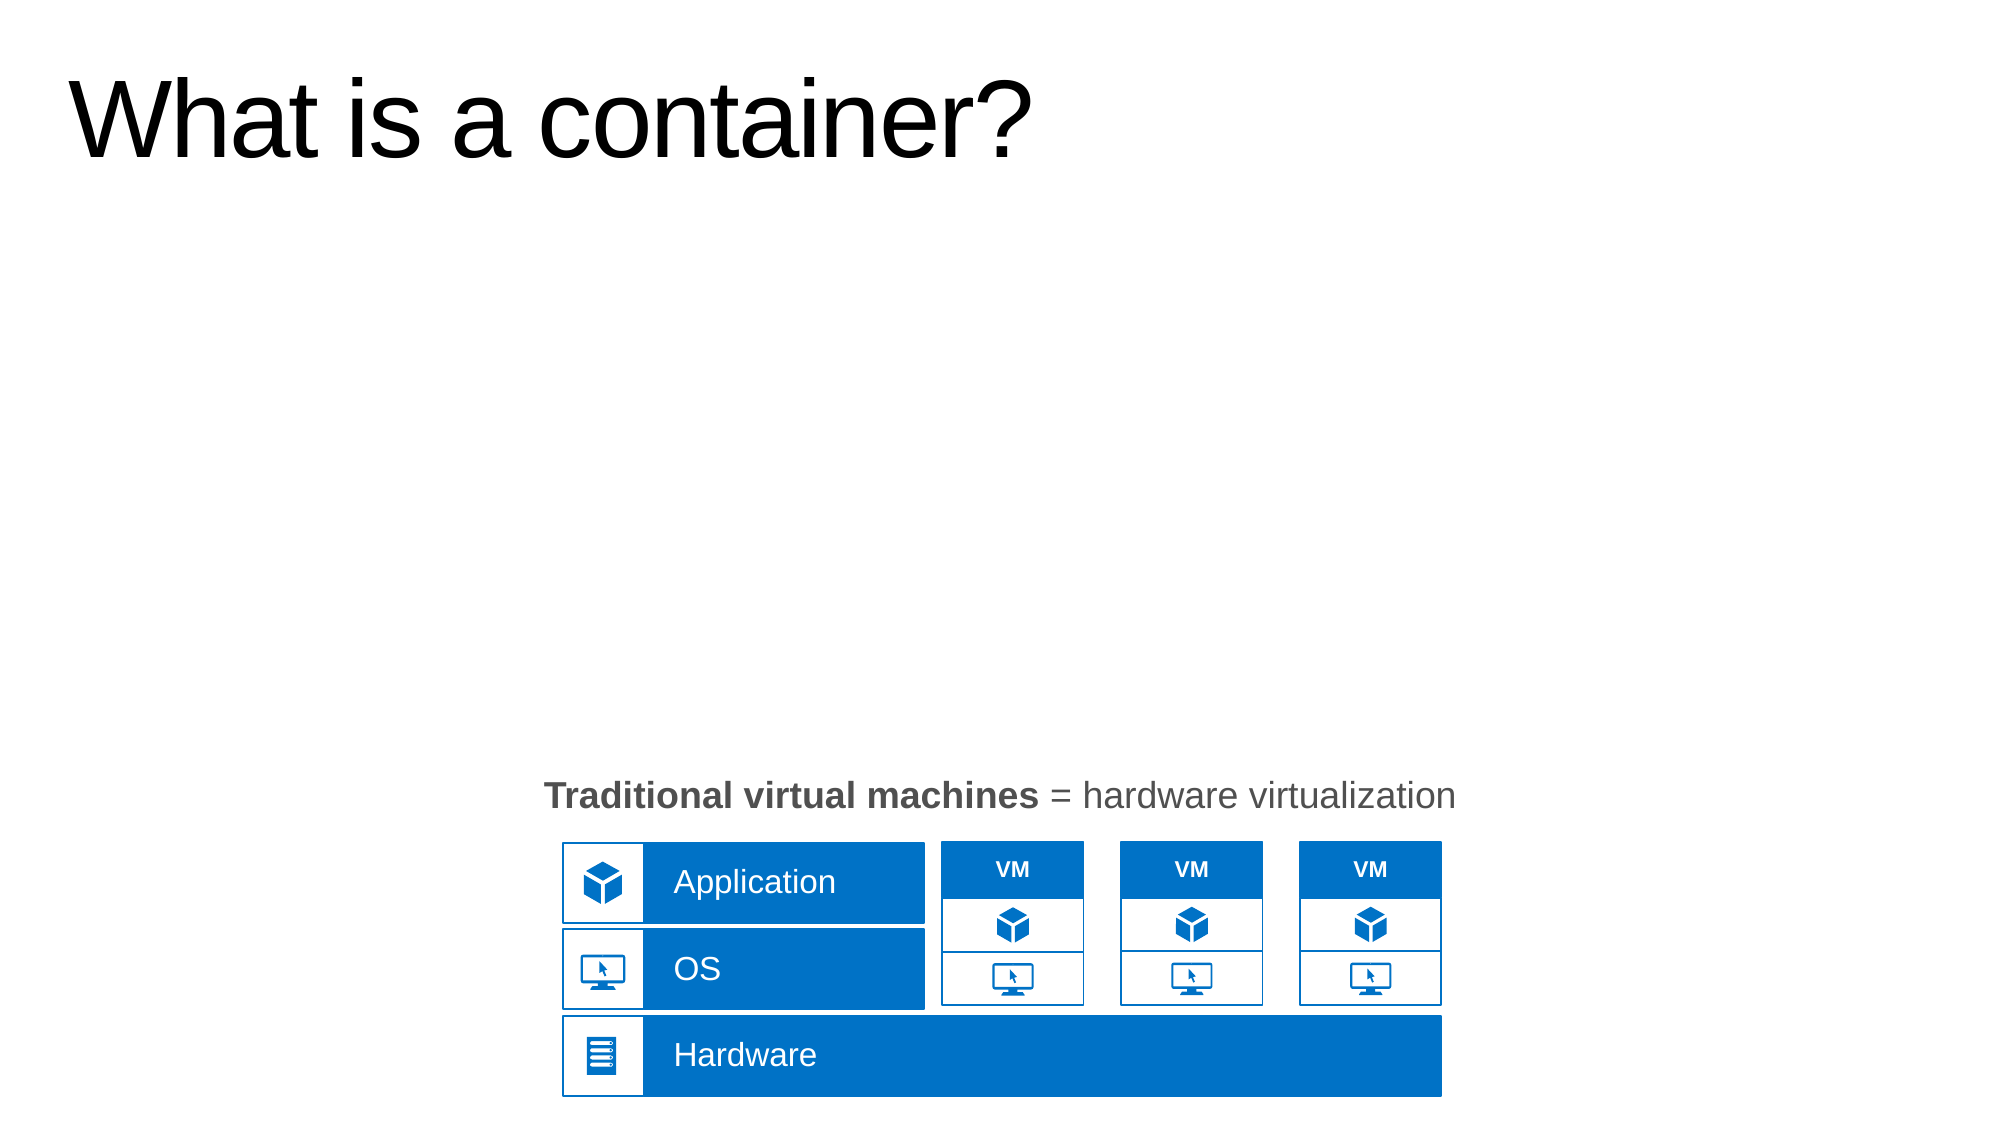

# What is a container?
Traditional virtual machines = hardware virtualization
VM
VM
VM

Application

OS

Hardware